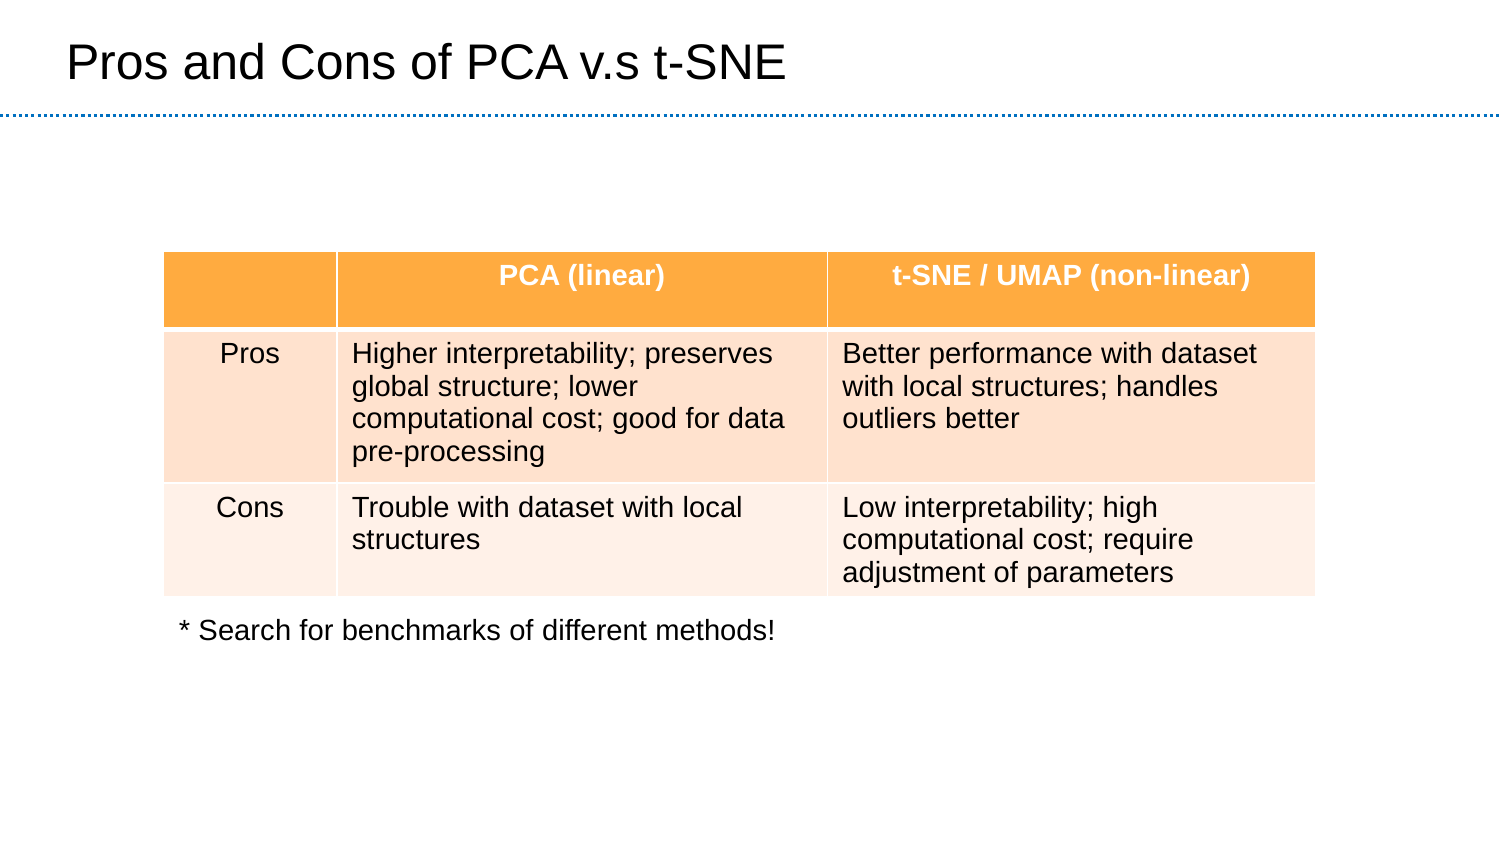

# Pros and Cons of PCA v.s t-SNE

|  | PCA (linear) | t-SNE / UMAP (non-linear) |
| --- | --- | --- |
| Pros | Higher interpretability; preserves global structure; lower computational cost; good for data pre-processing | Better performance with dataset with local structures; handles outliers better |
| Cons | Trouble with dataset with local structures | Low interpretability; high computational cost; require adjustment of parameters |
* Search for benchmarks of different methods!